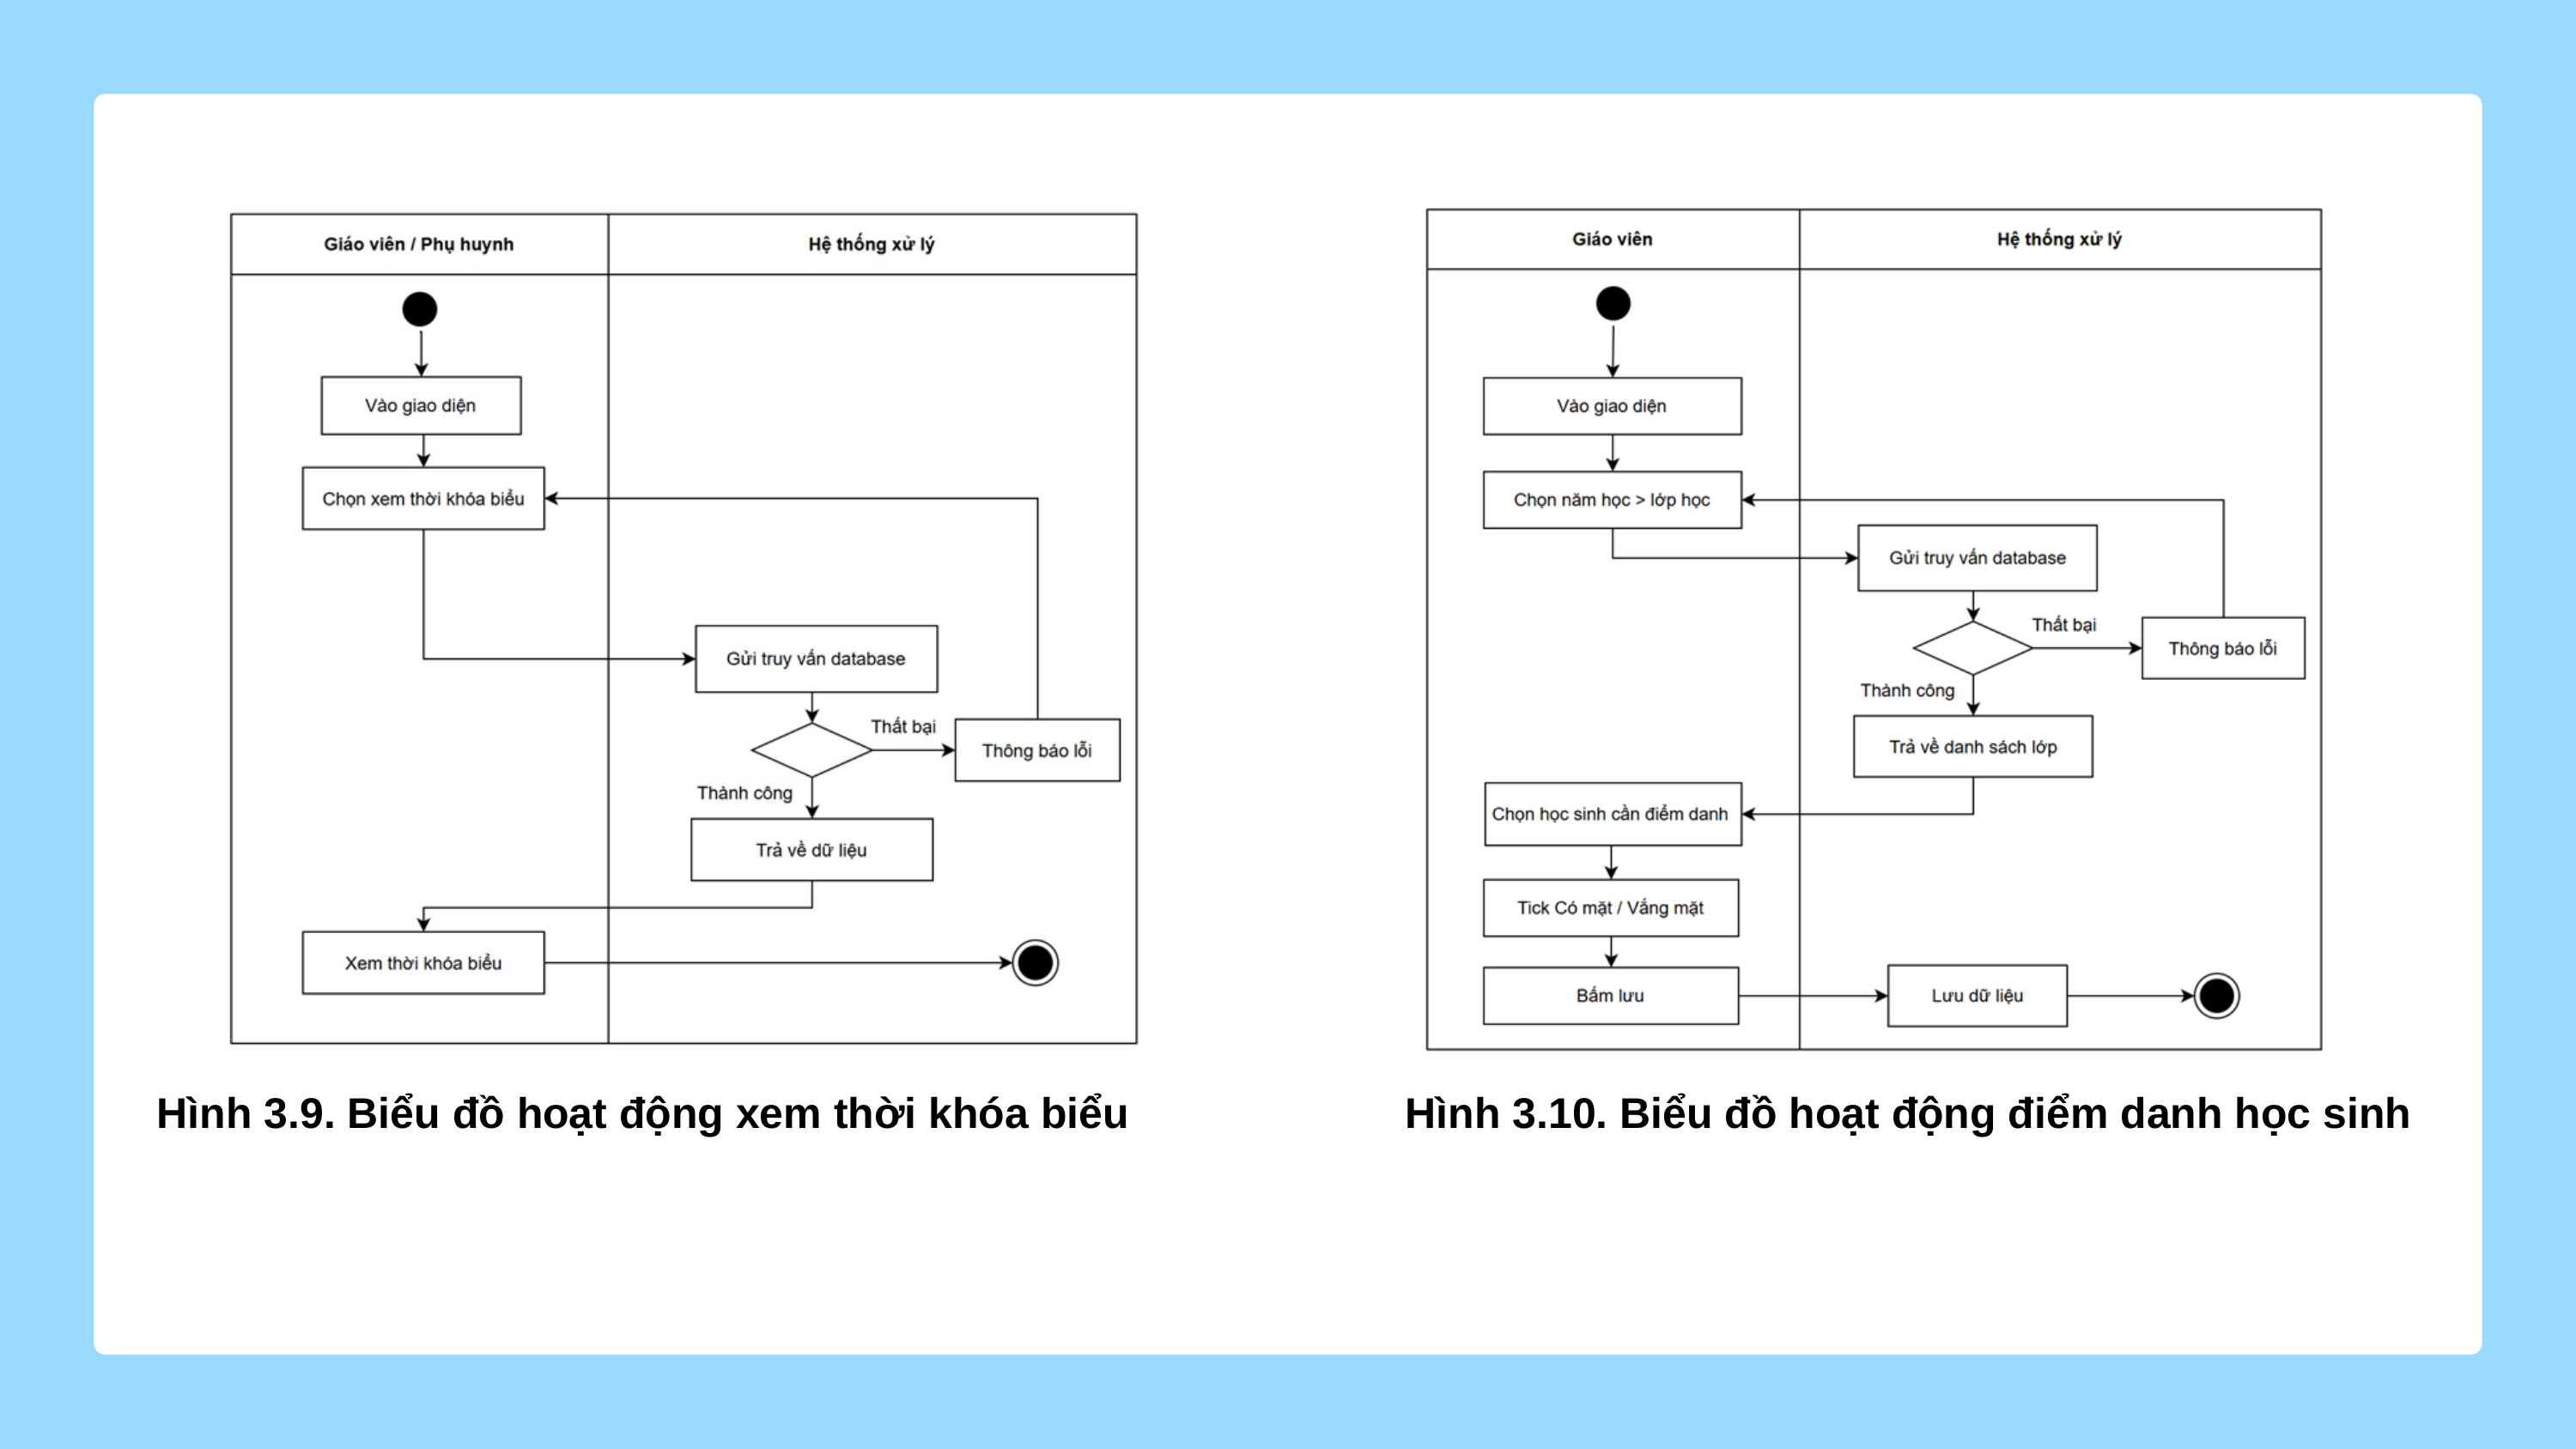

Hình 3.9. Biểu đồ hoạt động xem thời khóa biểu

Hình 3.10. Biểu đồ hoạt động điểm danh học sinh